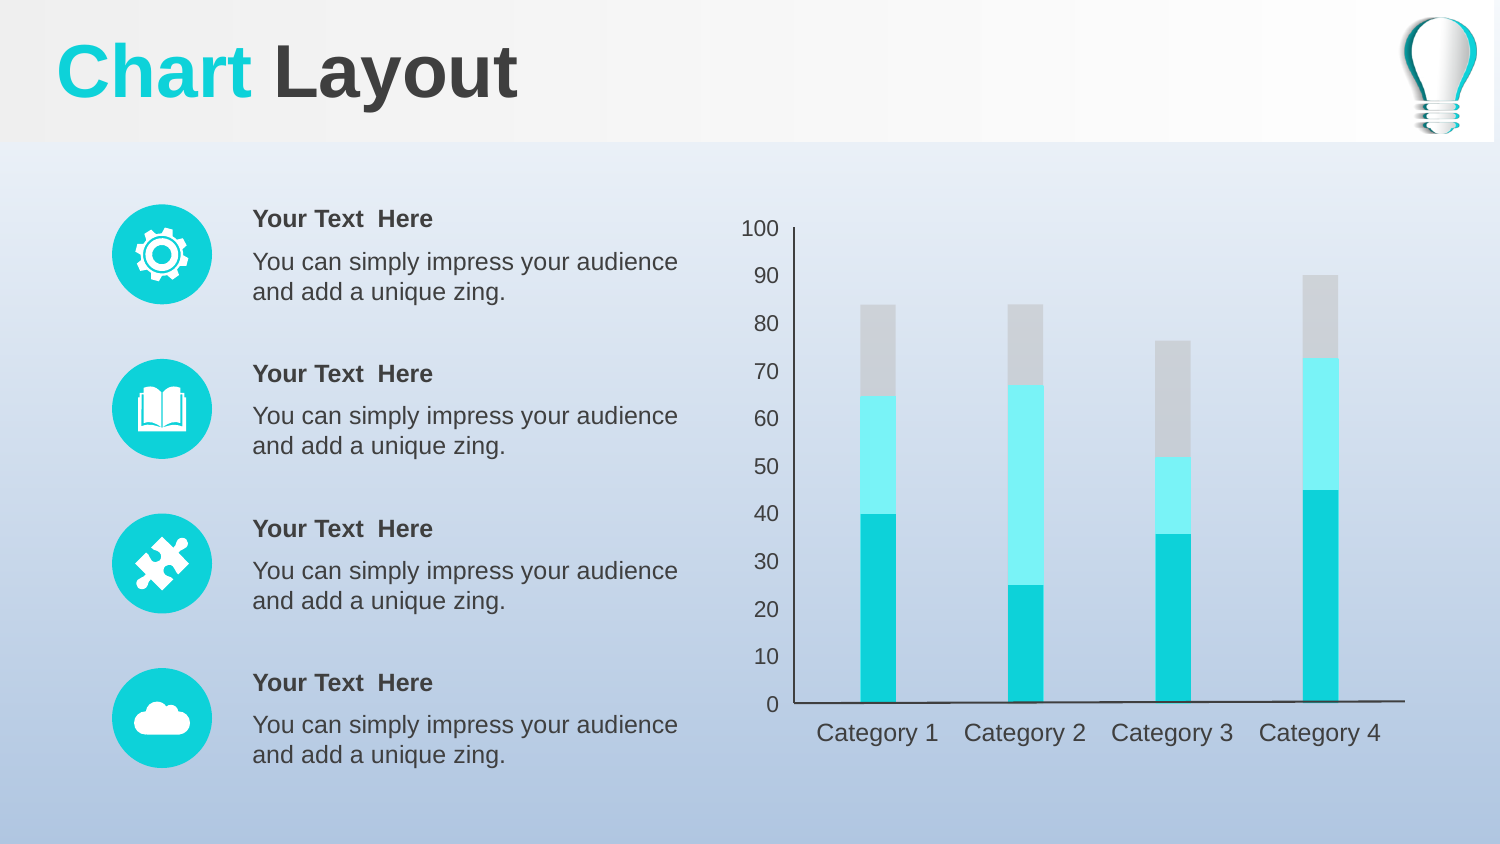

# Chart Layout
Your Text  Here
You can simply impress your audience and add a unique zing.

100
90
80
70
60
50
40
30
20
10
0

Category 1
Category 2
Category 3
Category 4

Your Text  Here
You can simply impress your audience and add a unique zing.

Your Text  Here
You can simply impress your audience and add a unique zing.

Your Text  Here
You can simply impress your audience and add a unique zing.